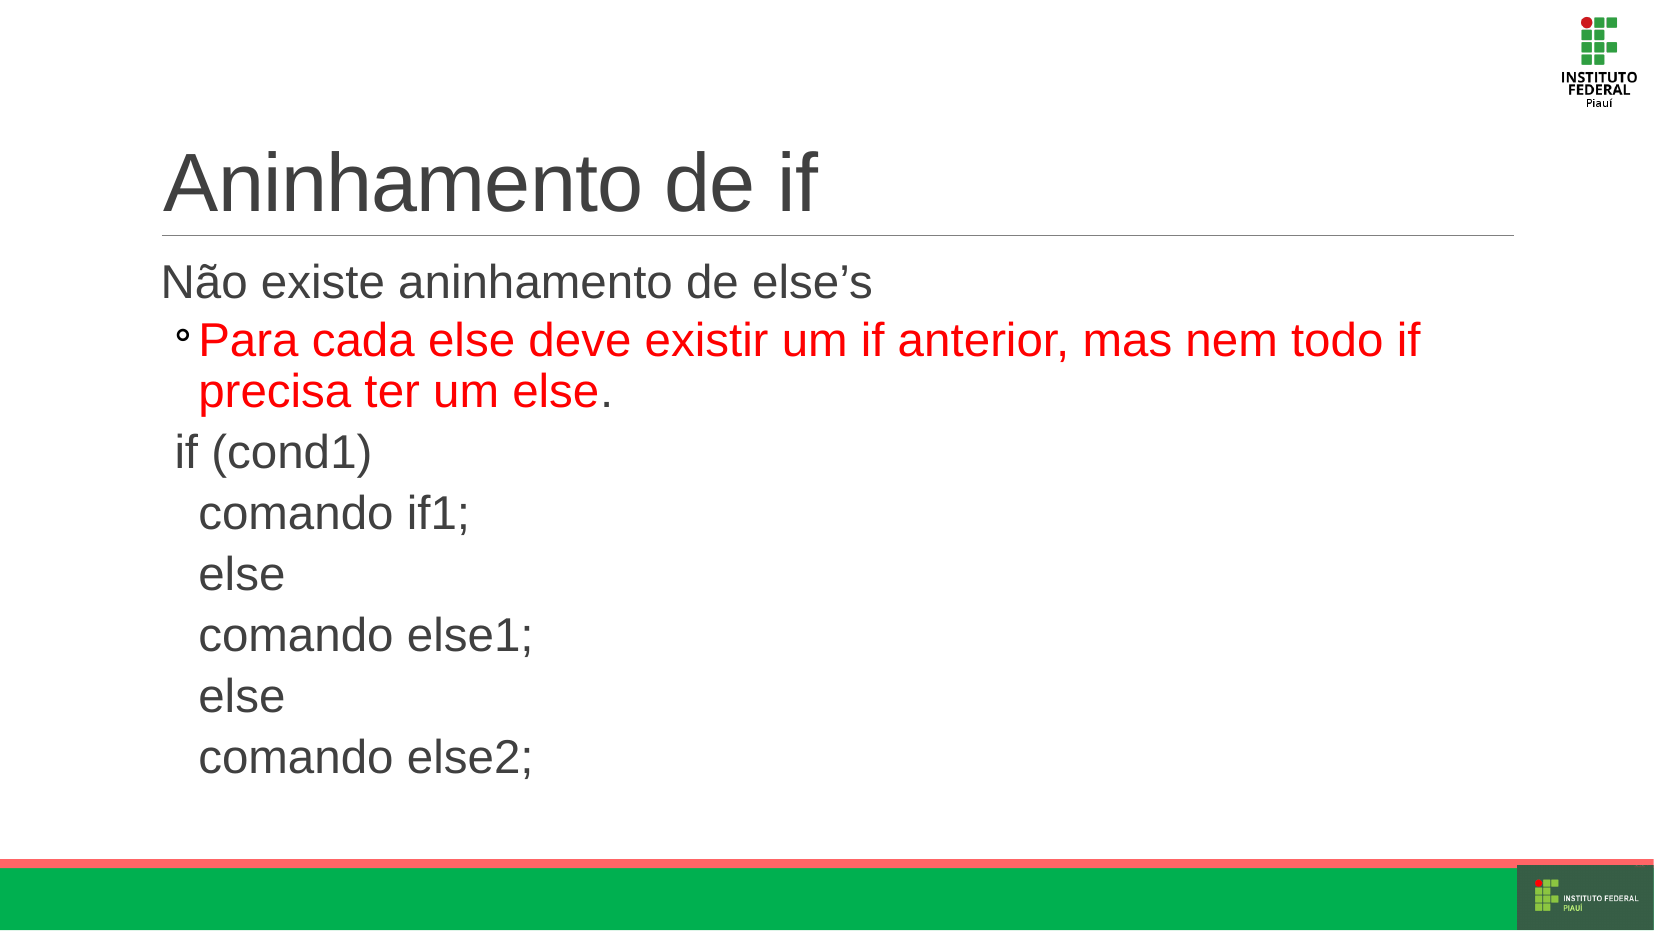

# Aninhamento de if
Não existe aninhamento de else’s
Para cada else deve existir um if anterior, mas nem todo if precisa ter um else.
if (cond1)
comando if1;
else
comando else1;
else
comando else2;